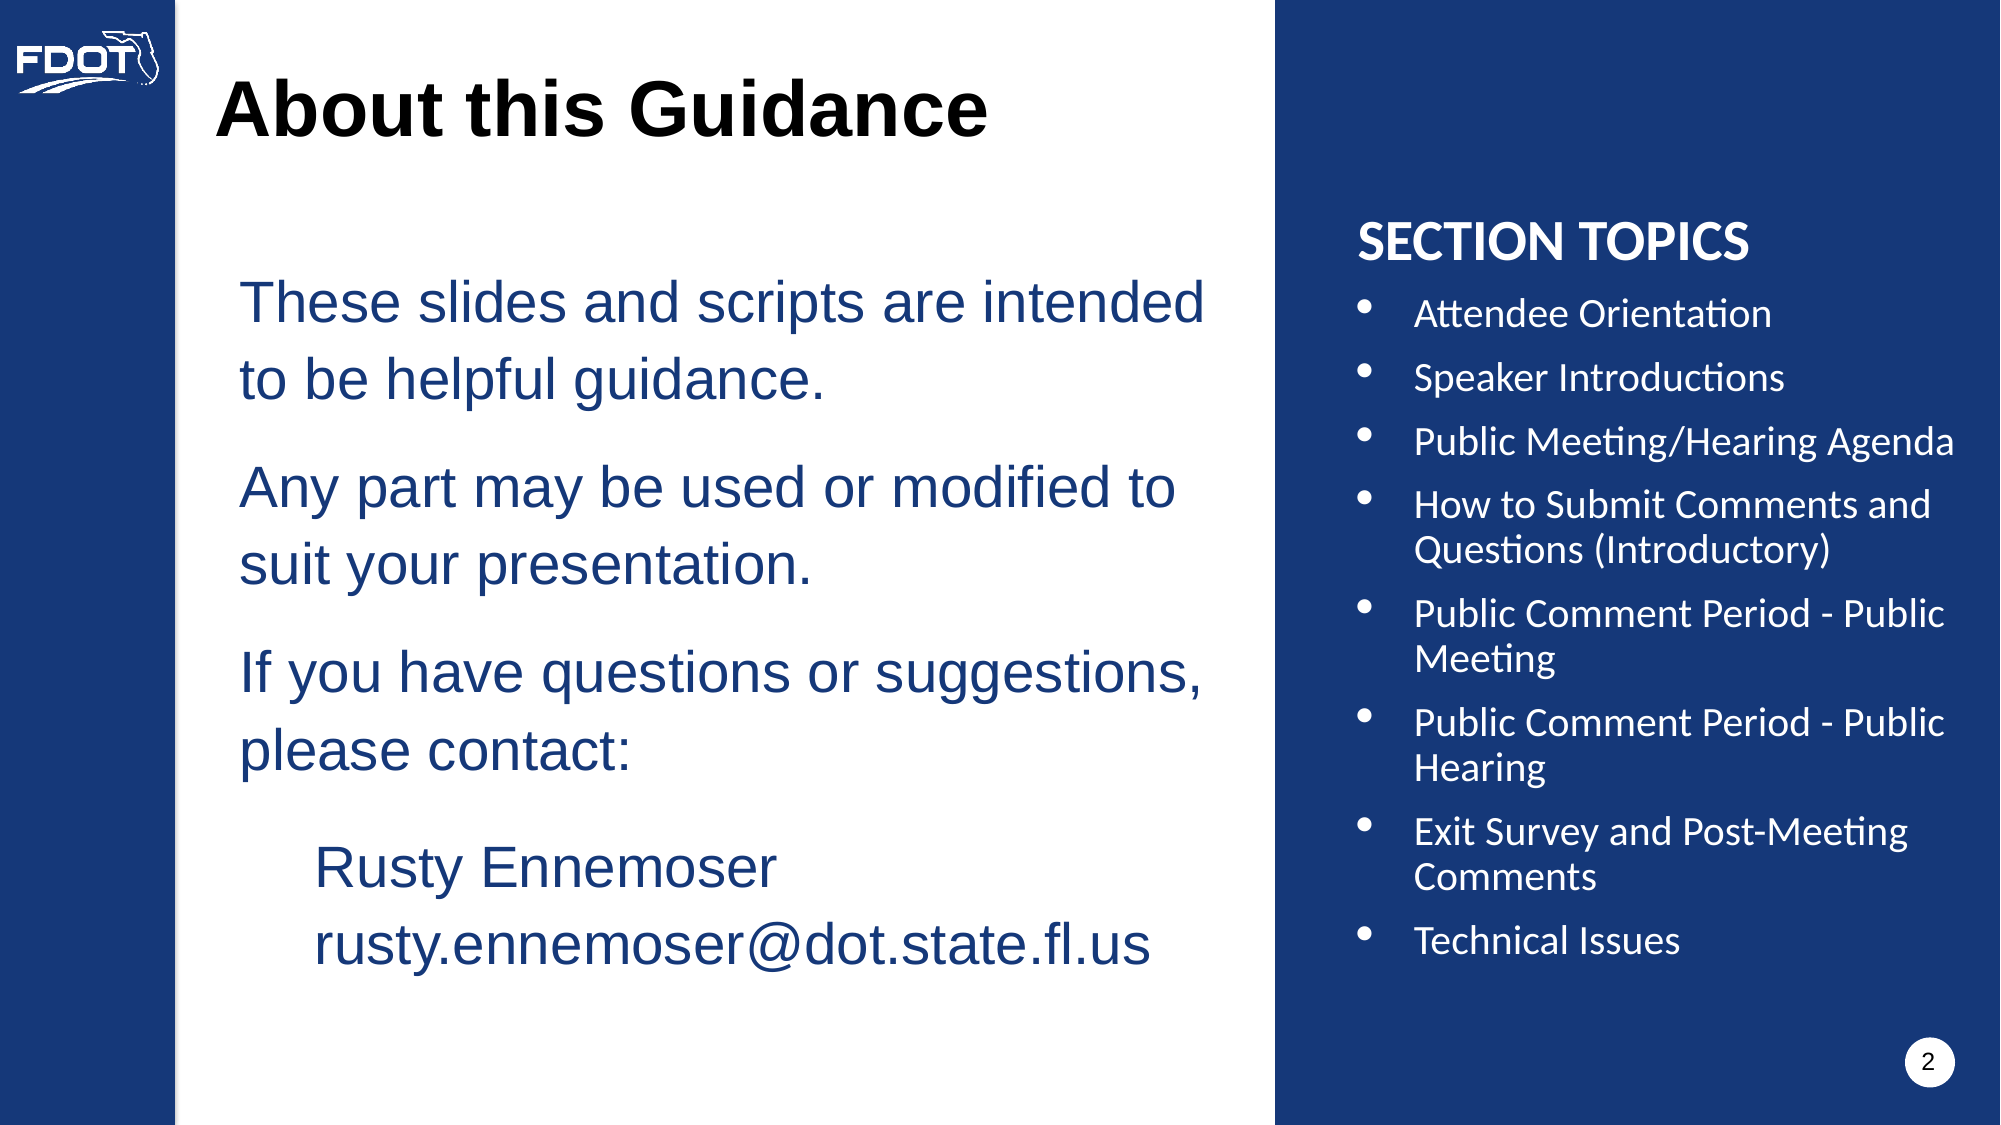

SECTION TOPICS
Attendee Orientation
Speaker Introductions
Public Meeting/Hearing Agenda
How to Submit Comments and Questions (Introductory)
Public Comment Period - Public Meeting
Public Comment Period - Public Hearing
Exit Survey and Post-Meeting Comments
Technical Issues
About this Guidance
These slides and scripts are intended to be helpful guidance.
Any part may be used or modified to suit your presentation.
If you have questions or suggestions, please contact:
Rusty Ennemoser
rusty.ennemoser@dot.state.fl.us
 2